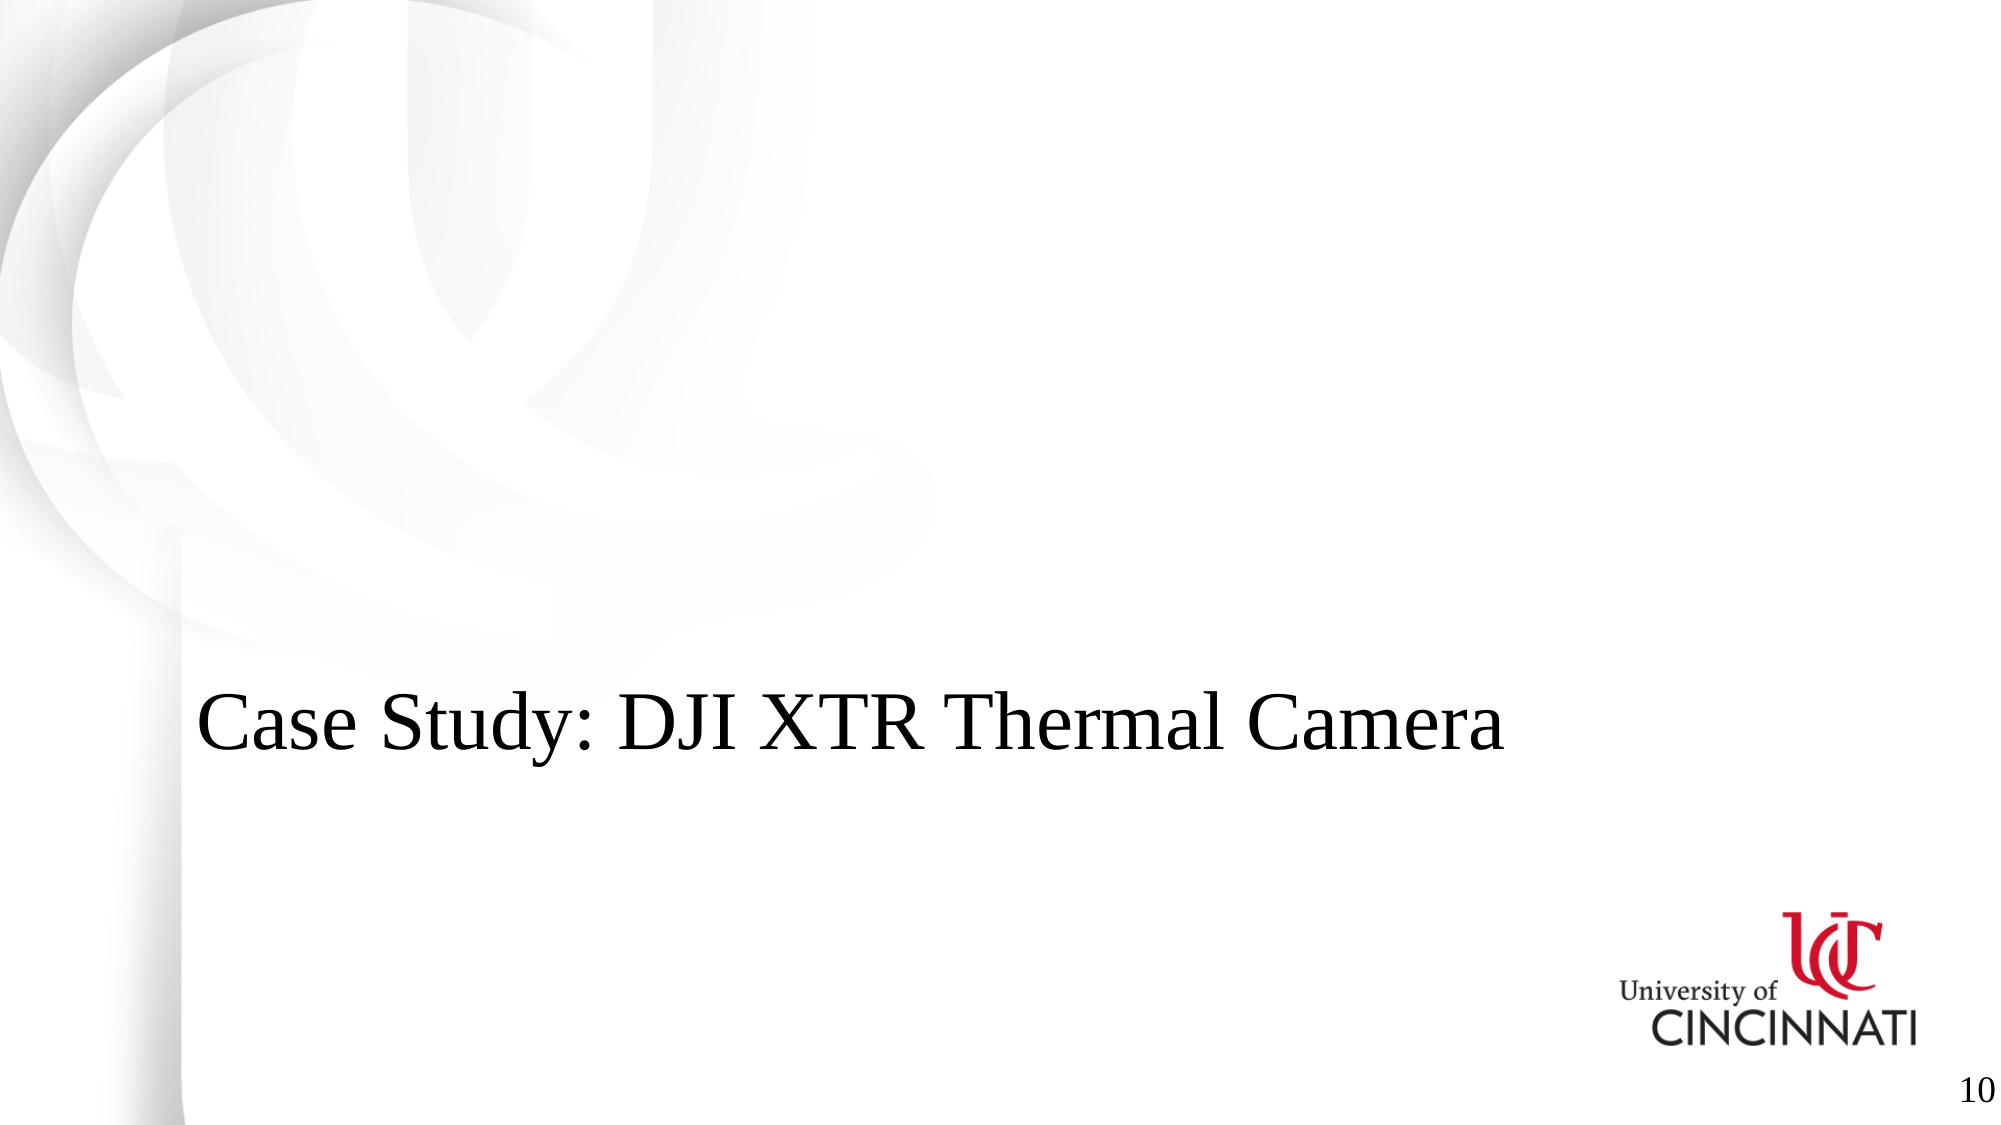

Case Study: DJI XTR Thermal Camera
10